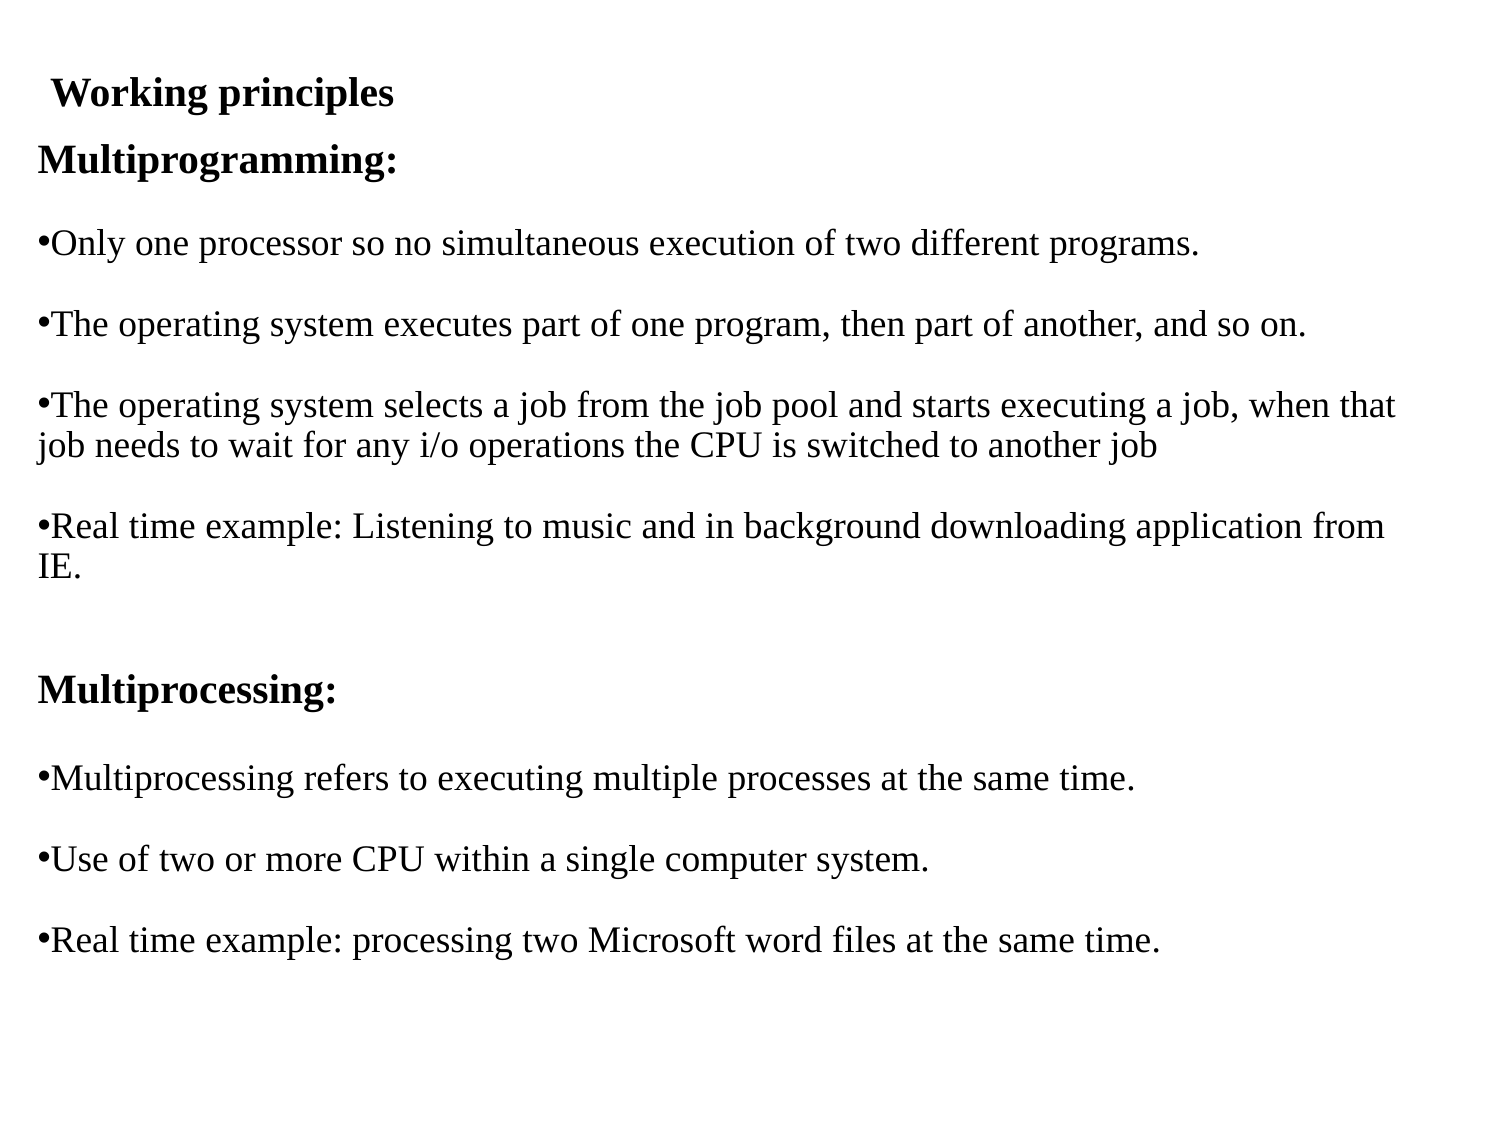

# Working principles
Multiprogramming:

Only one processor so no simultaneous execution of two different programs.

The operating system executes part of one program, then part of another, and so on.

The operating system selects a job from the job pool and starts executing a job, when that job needs to wait for any i/o operations the CPU is switched to another job

Real time example: Listening to music and in background downloading application from IE.

Multiprocessing:

Multiprocessing refers to executing multiple processes at the same time.

Use of two or more CPU within a single computer system.

Real time example: processing two Microsoft word files at the same time.